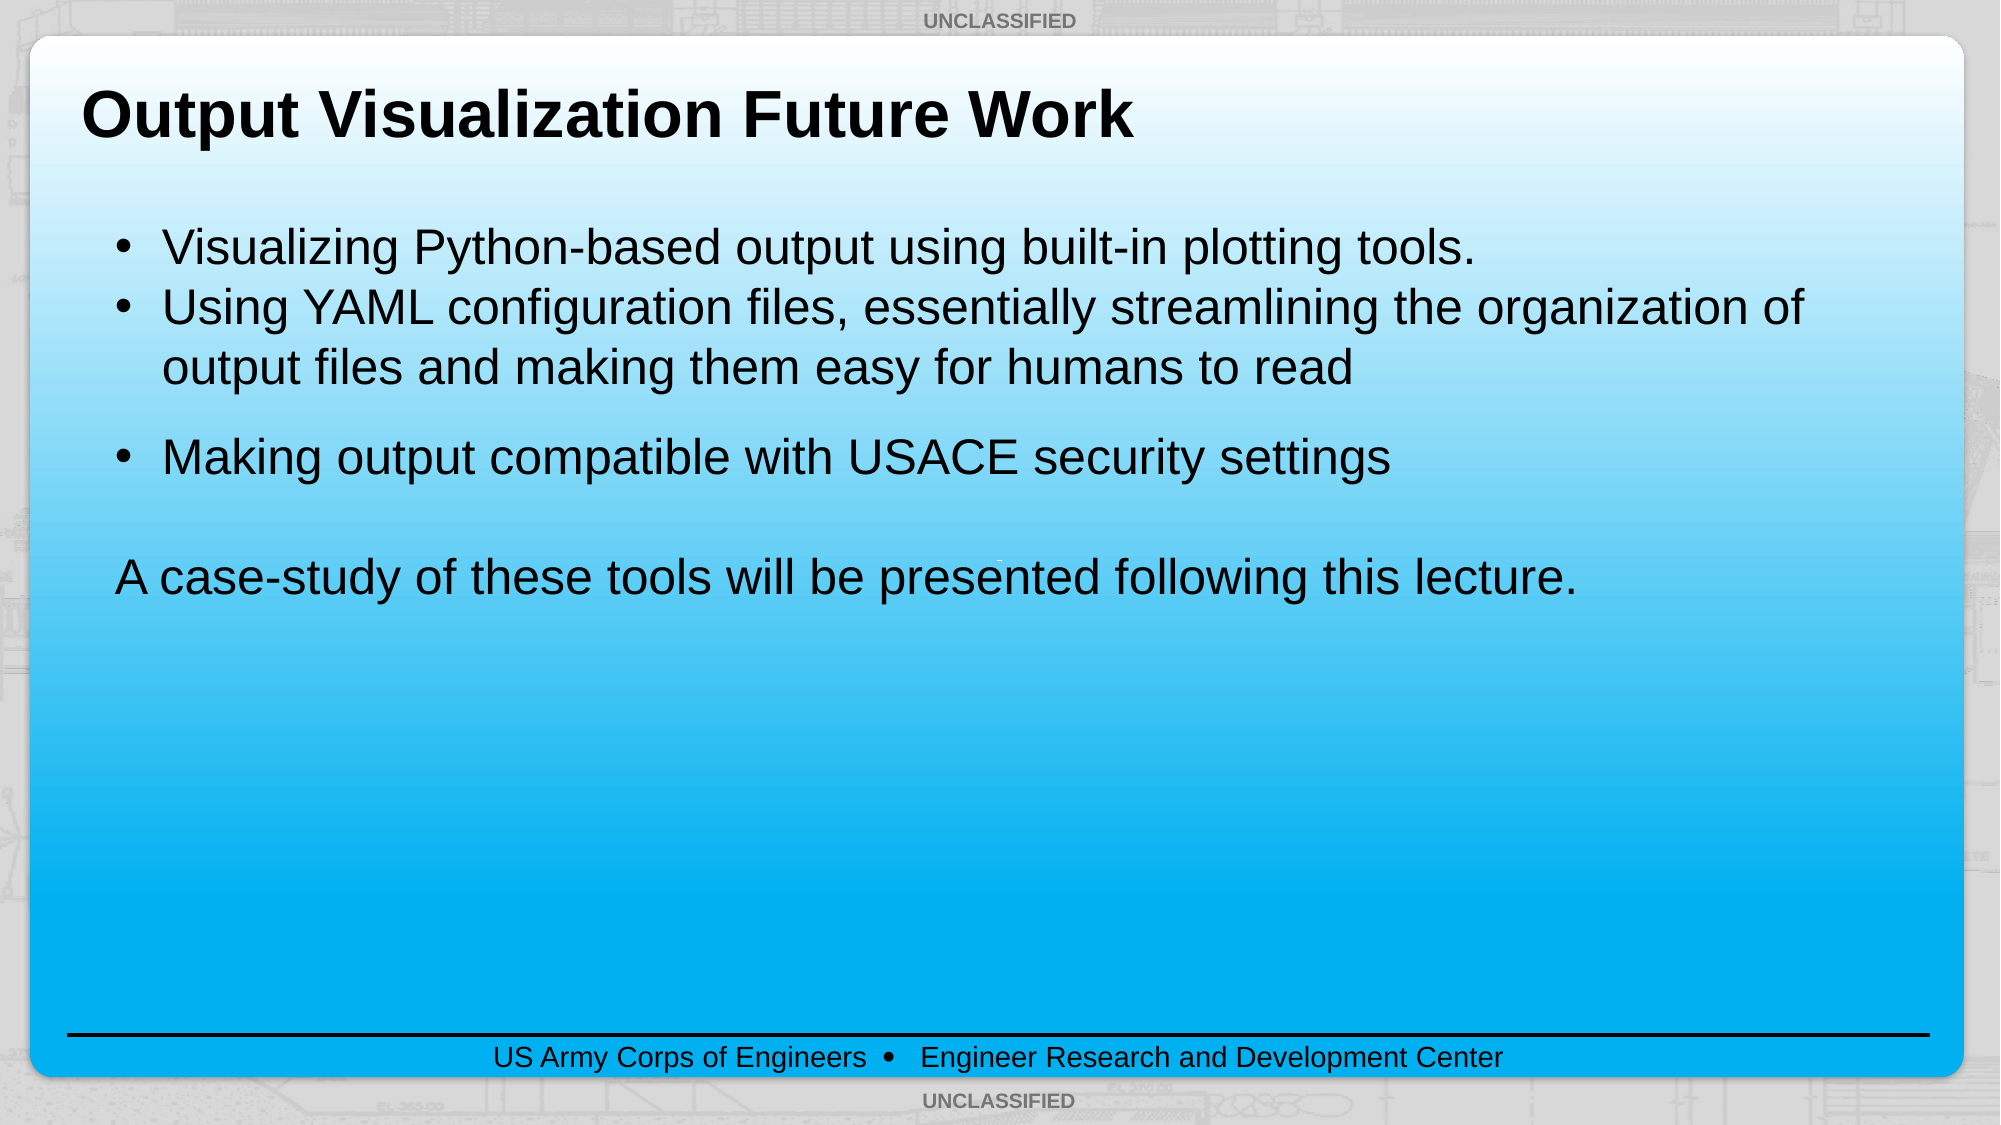

# Output Visualization Future Work
Visualizing Python-based output using built-in plotting tools.
Using YAML configuration files, essentially streamlining the organization of output files and making them easy for humans to read
Making output compatible with USACE security settings

A case-study of these tools will be presented following this lecture.